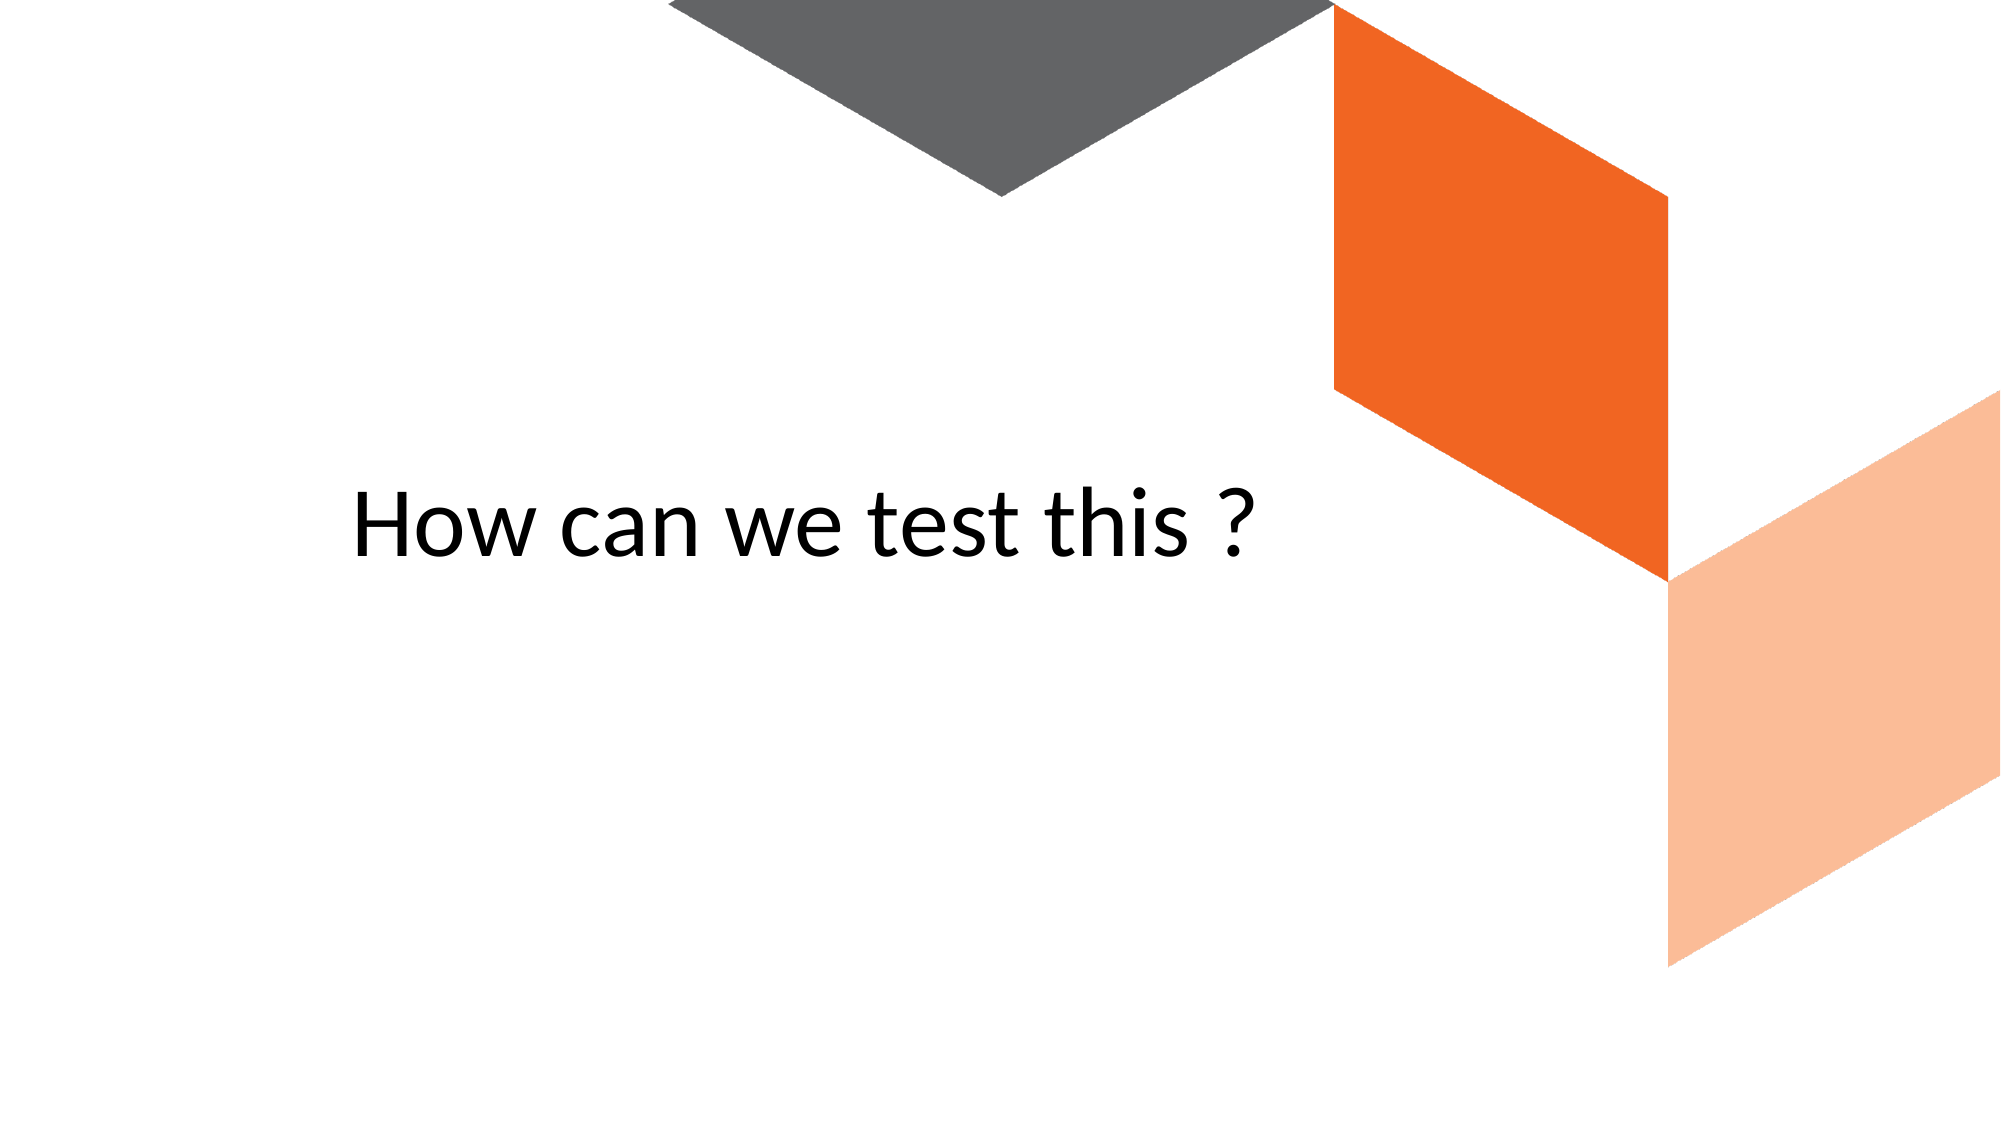

# How can we test this ?